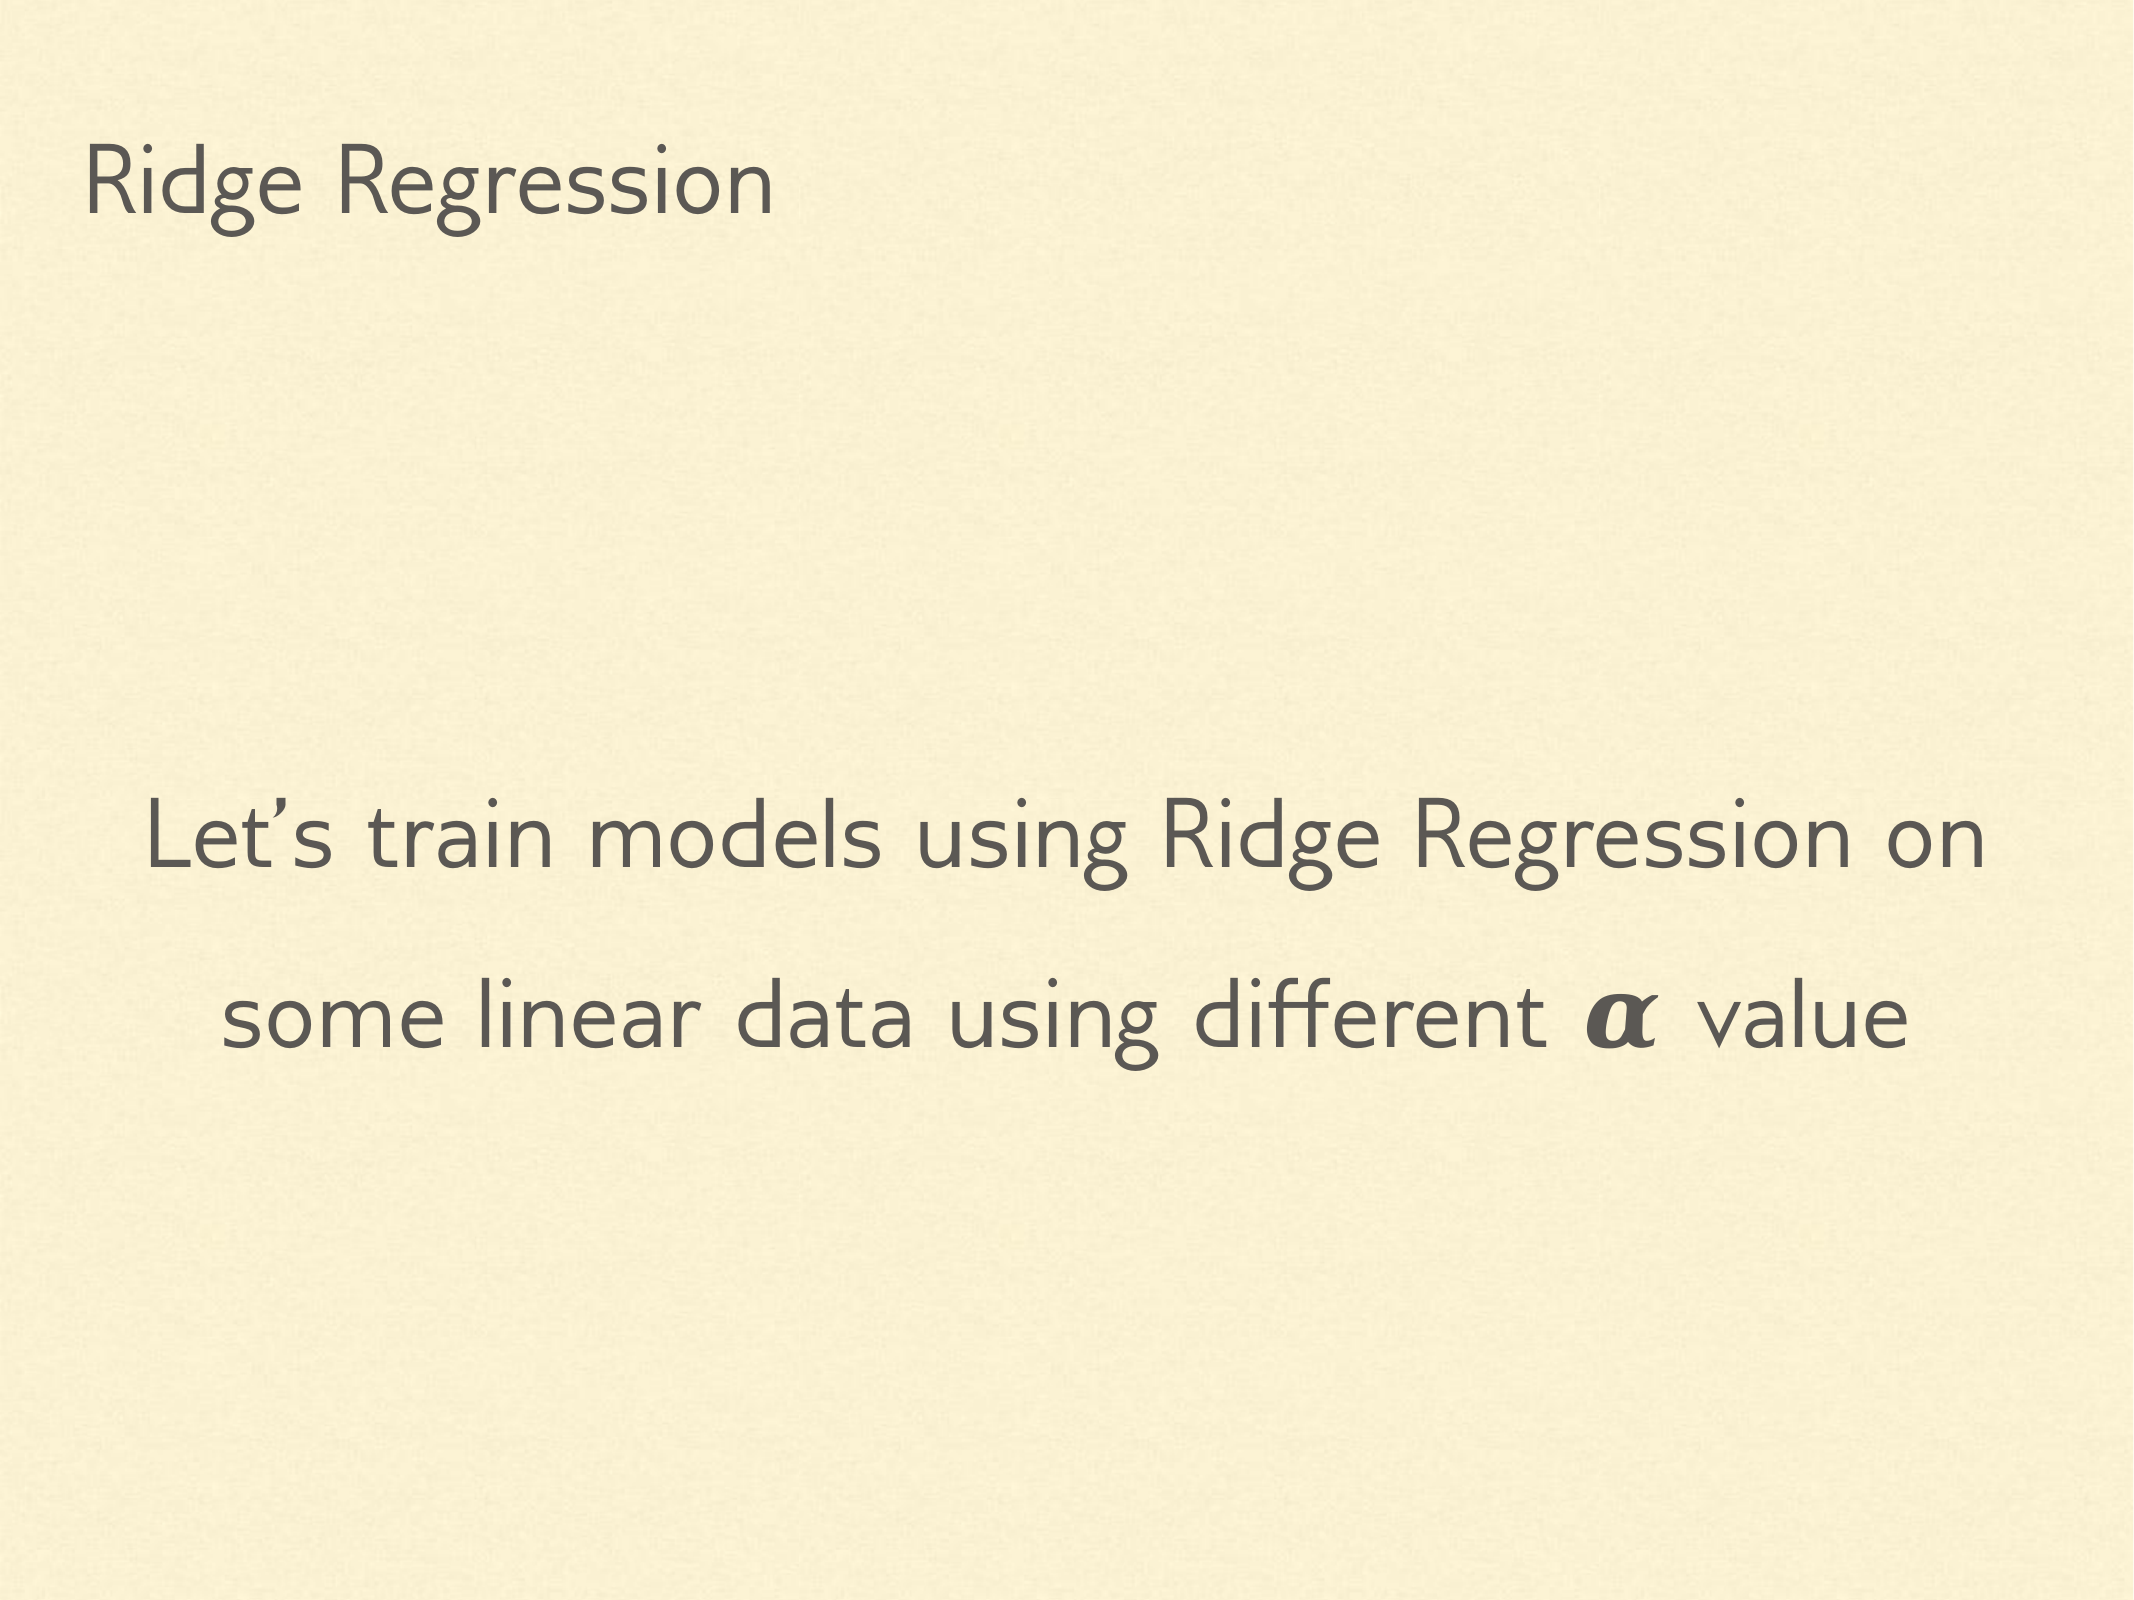

Ridge Regression
Let’s train models using Ridge Regression on some linear data using different 𝜶 value